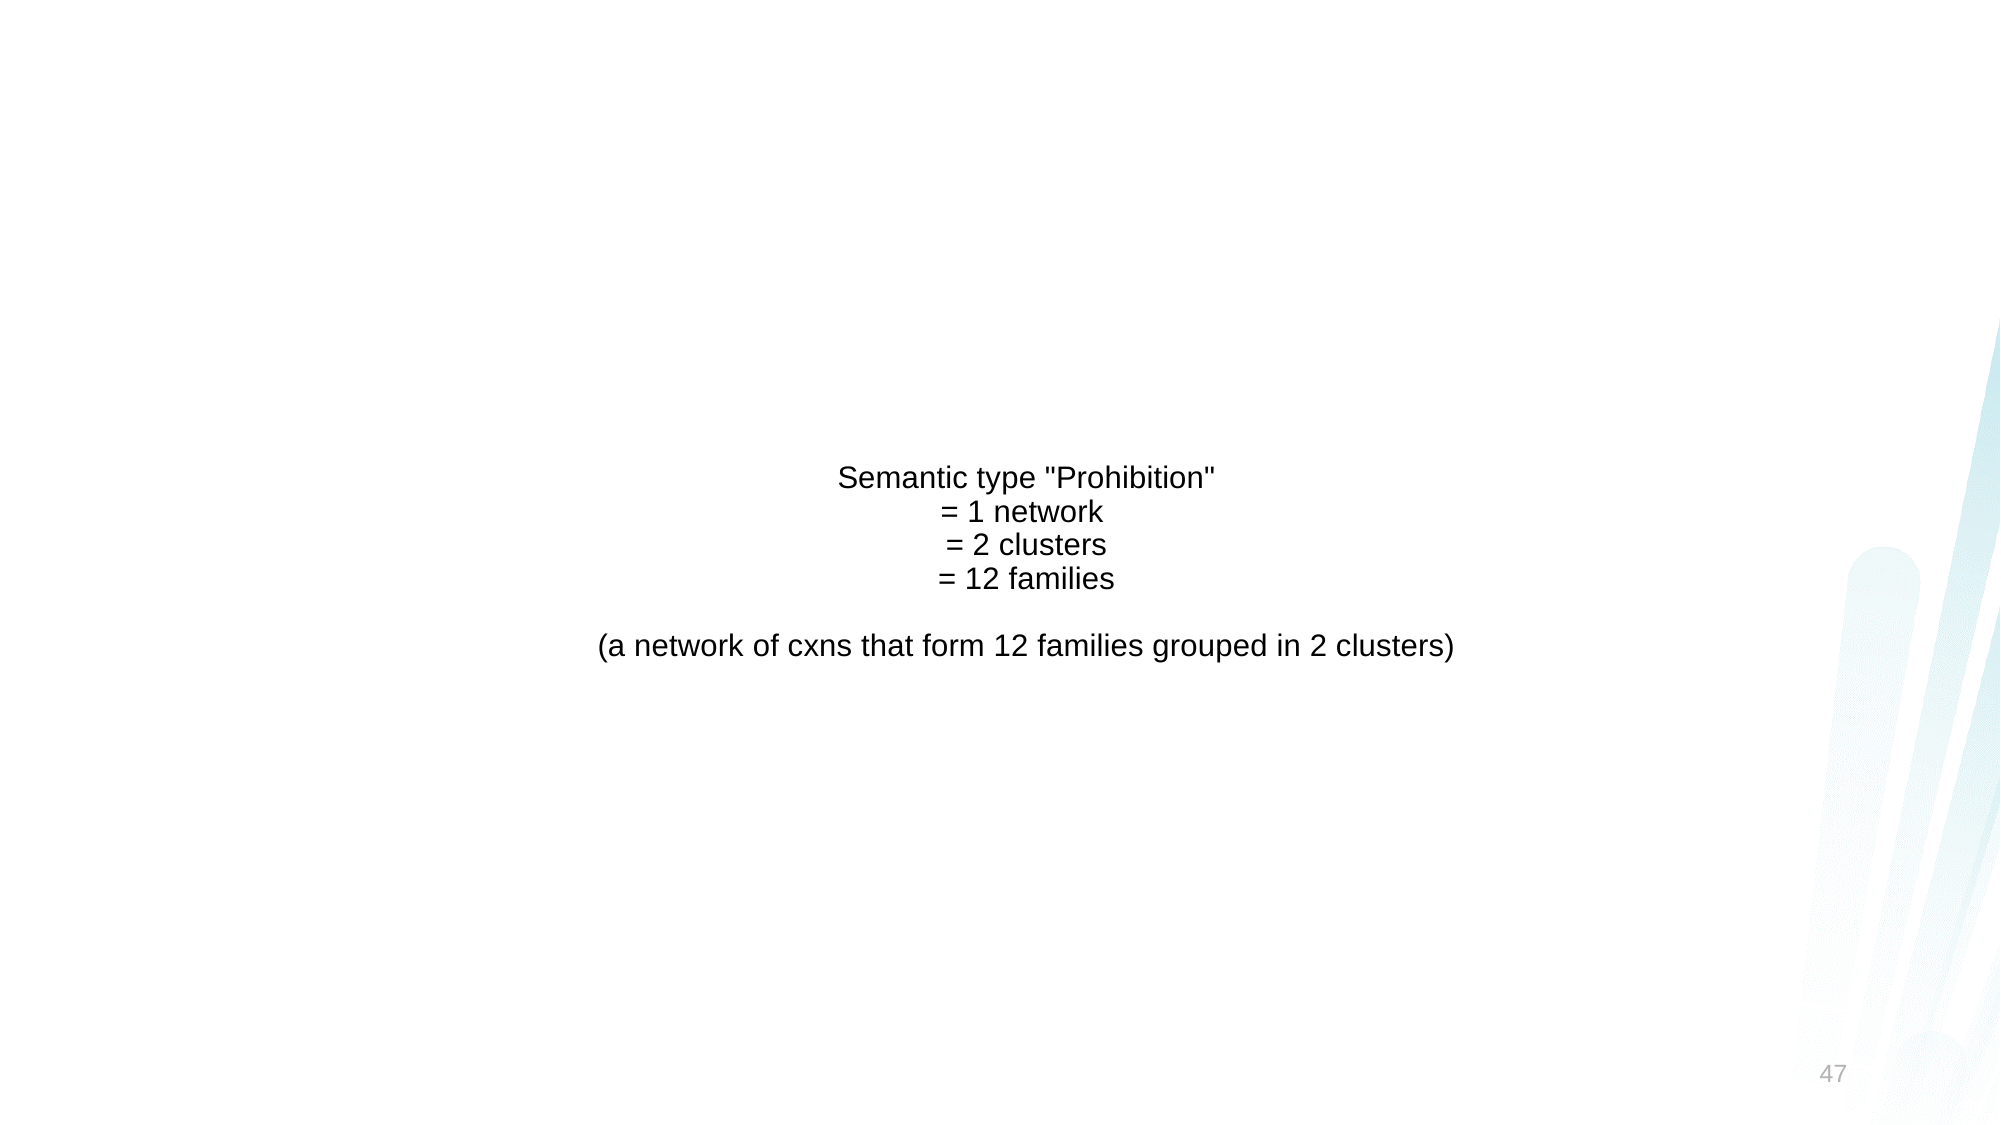

# Semantic type "Prohibition" = 1 network = 2 clusters = 12 families (a network of cxns that form 12 families grouped in 2 clusters)
47